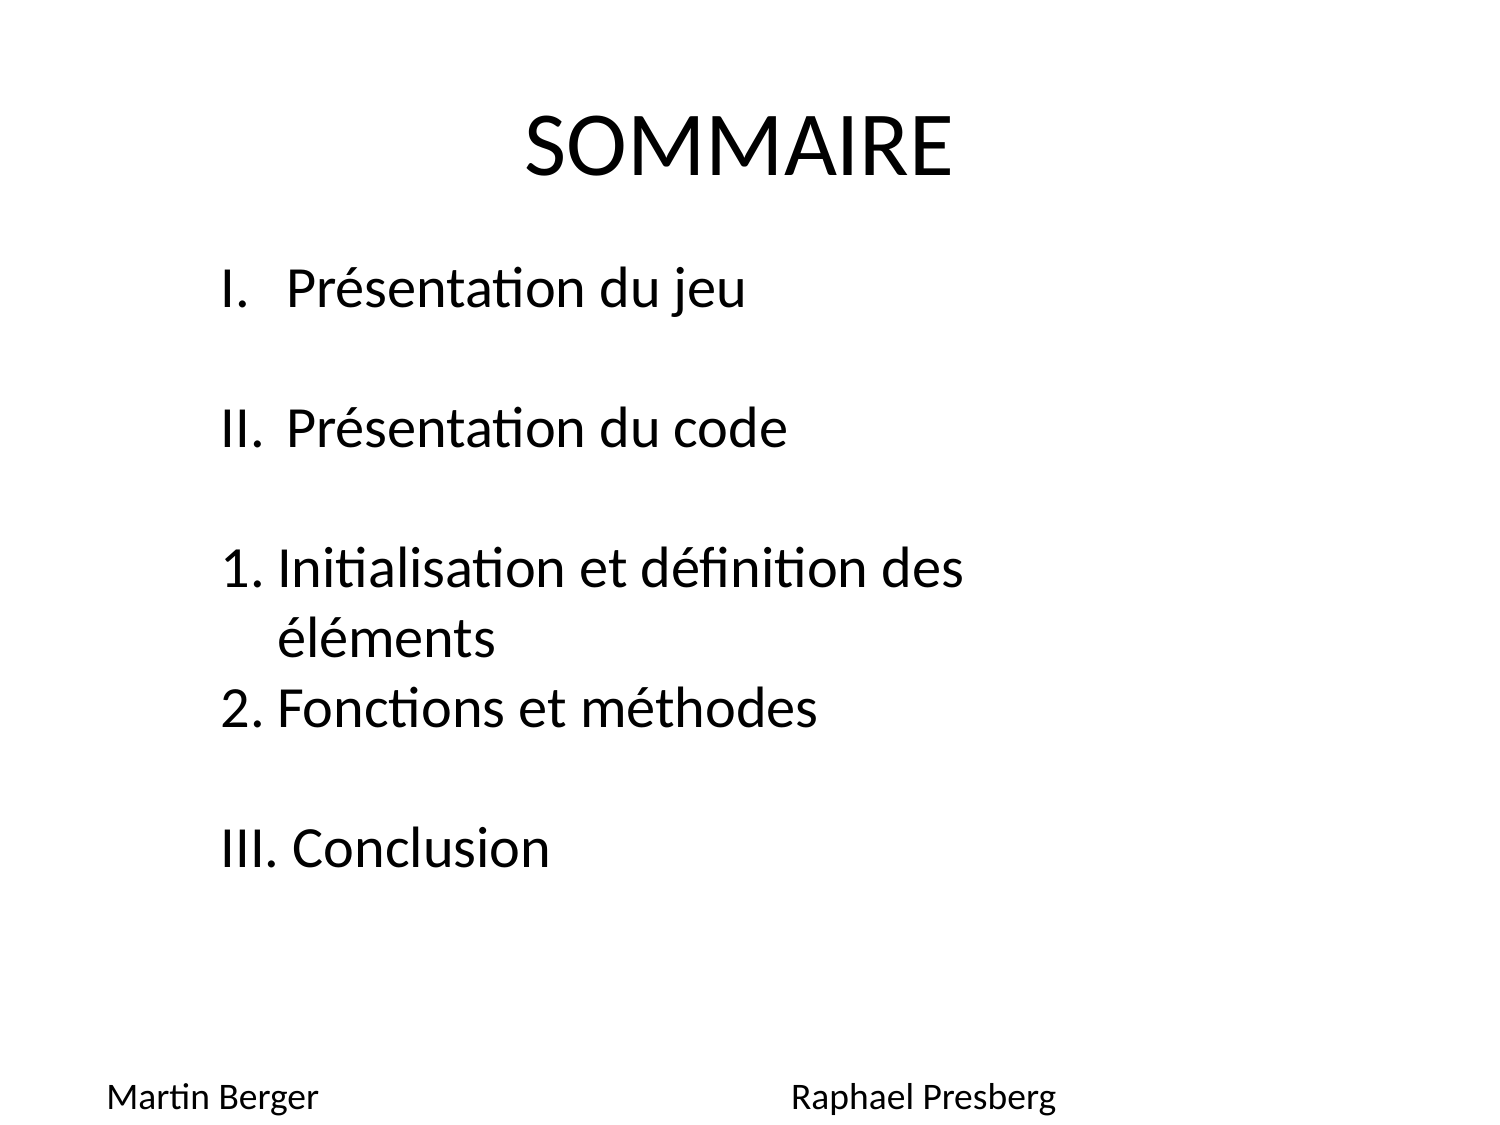

# SOMMAIRE
Présentation du jeu

Présentation du code

Initialisation et définition des éléments
Fonctions et méthodes

III. Conclusion

Martin Berger			          Raphael Presberg			        Alexis Geiger